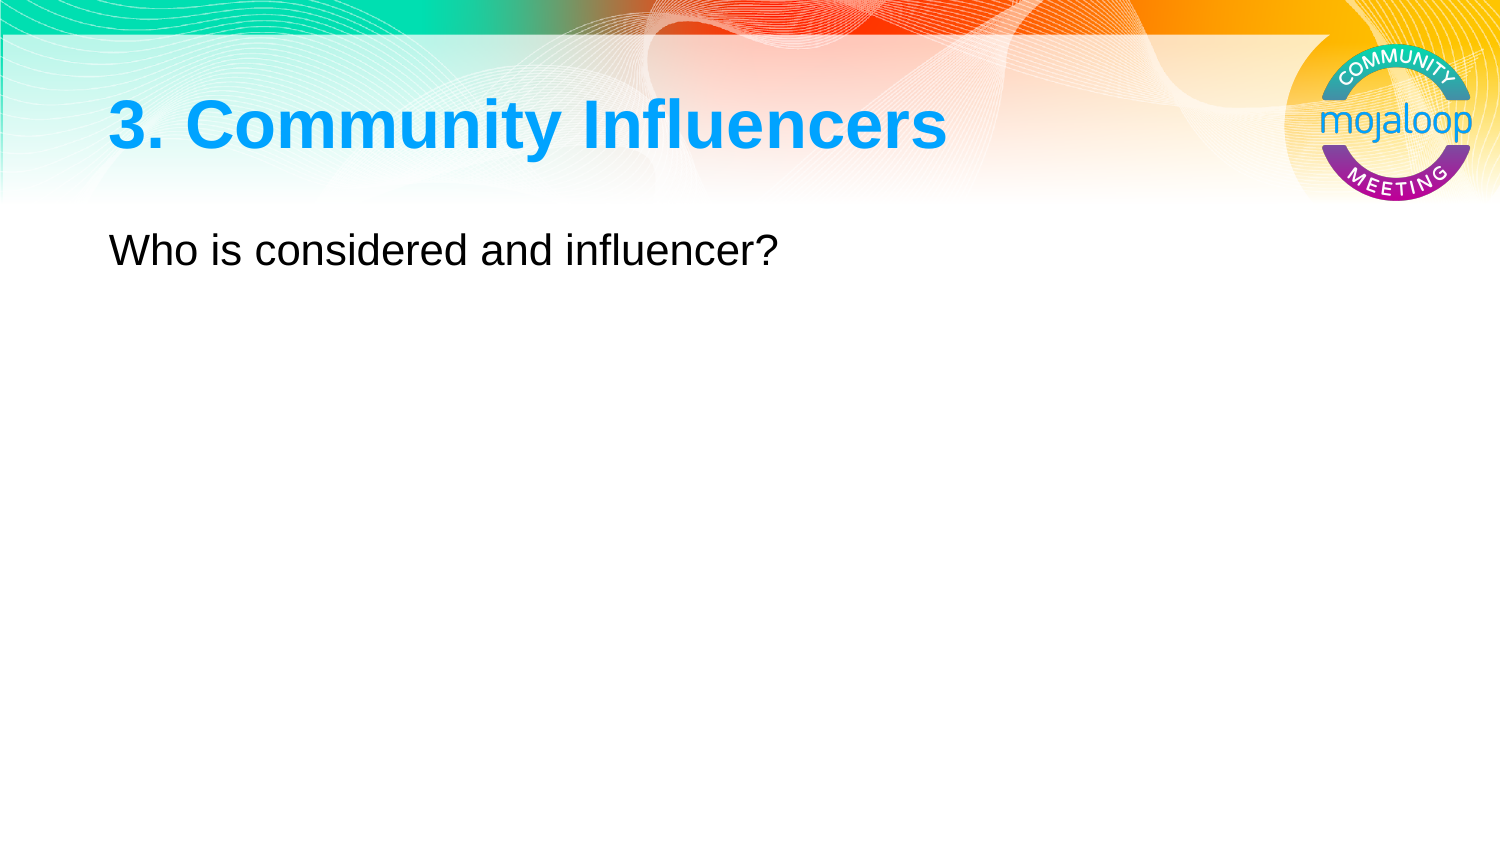

# 3. Community Influencers
Who is considered and influencer?